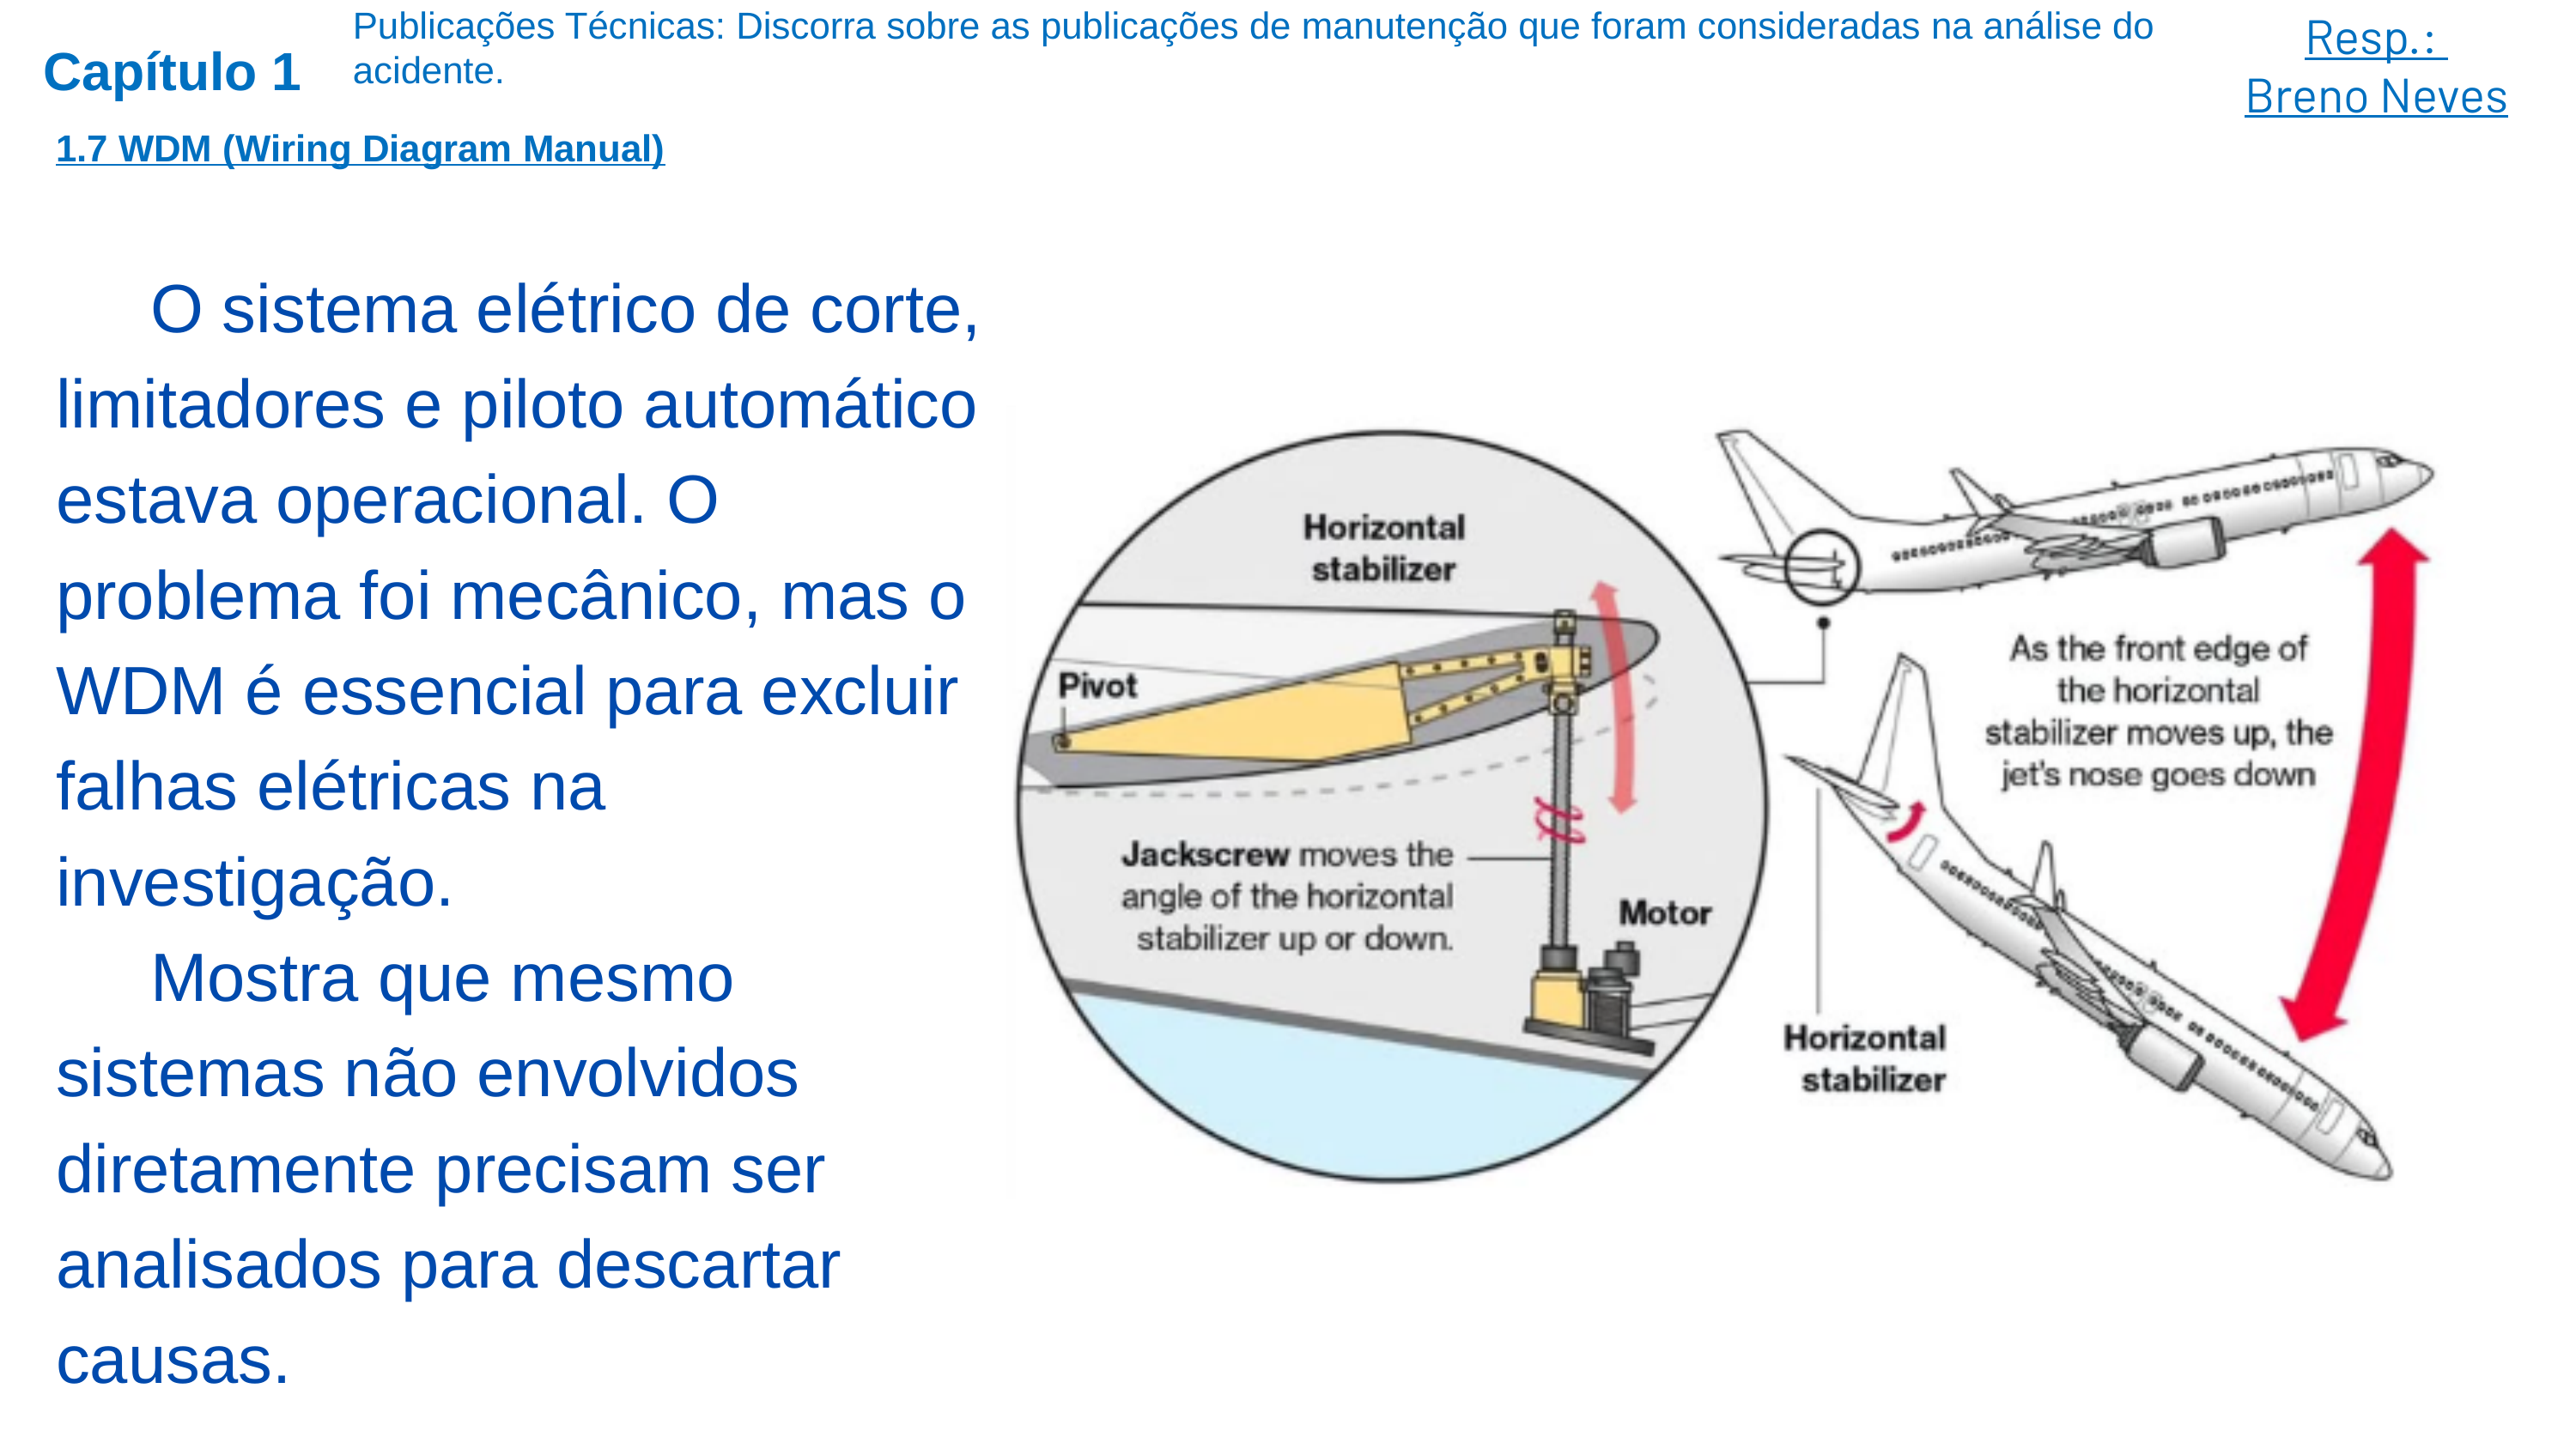

Publicações Técnicas: Discorra sobre as publicações de manutenção que foram consideradas na análise do acidente.

Resp.:
Breno Neves

Capítulo 1
1.7 WDM (Wiring Diagram Manual)

     O sistema elétrico de corte, limitadores e piloto automático estava operacional. O problema foi mecânico, mas o WDM é essencial para excluir falhas elétricas na investigação.
     Mostra que mesmo sistemas não envolvidos diretamente precisam ser analisados para descartar causas.